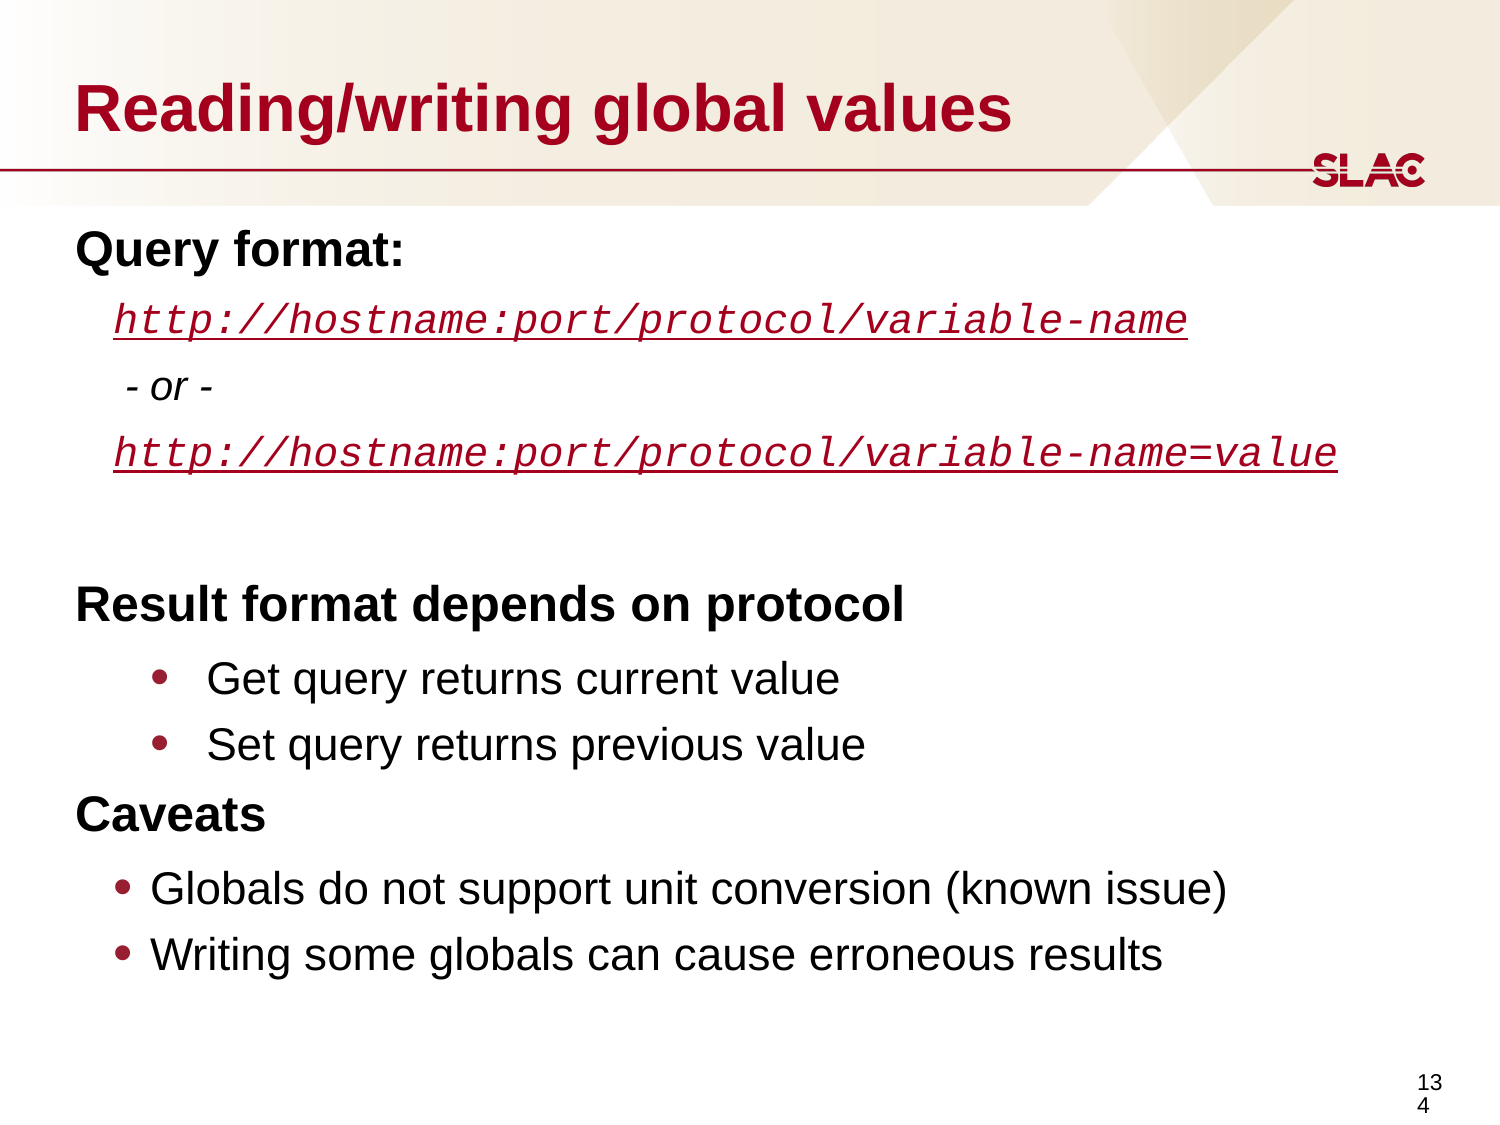

# Reading/writing global values
Query format:
http://hostname:port/protocol/variable-name
 - or -
http://hostname:port/protocol/variable-name=value

Result format depends on protocol
Get query returns current value
Set query returns previous value
Caveats
Globals do not support unit conversion (known issue)
Writing some globals can cause erroneous results
134